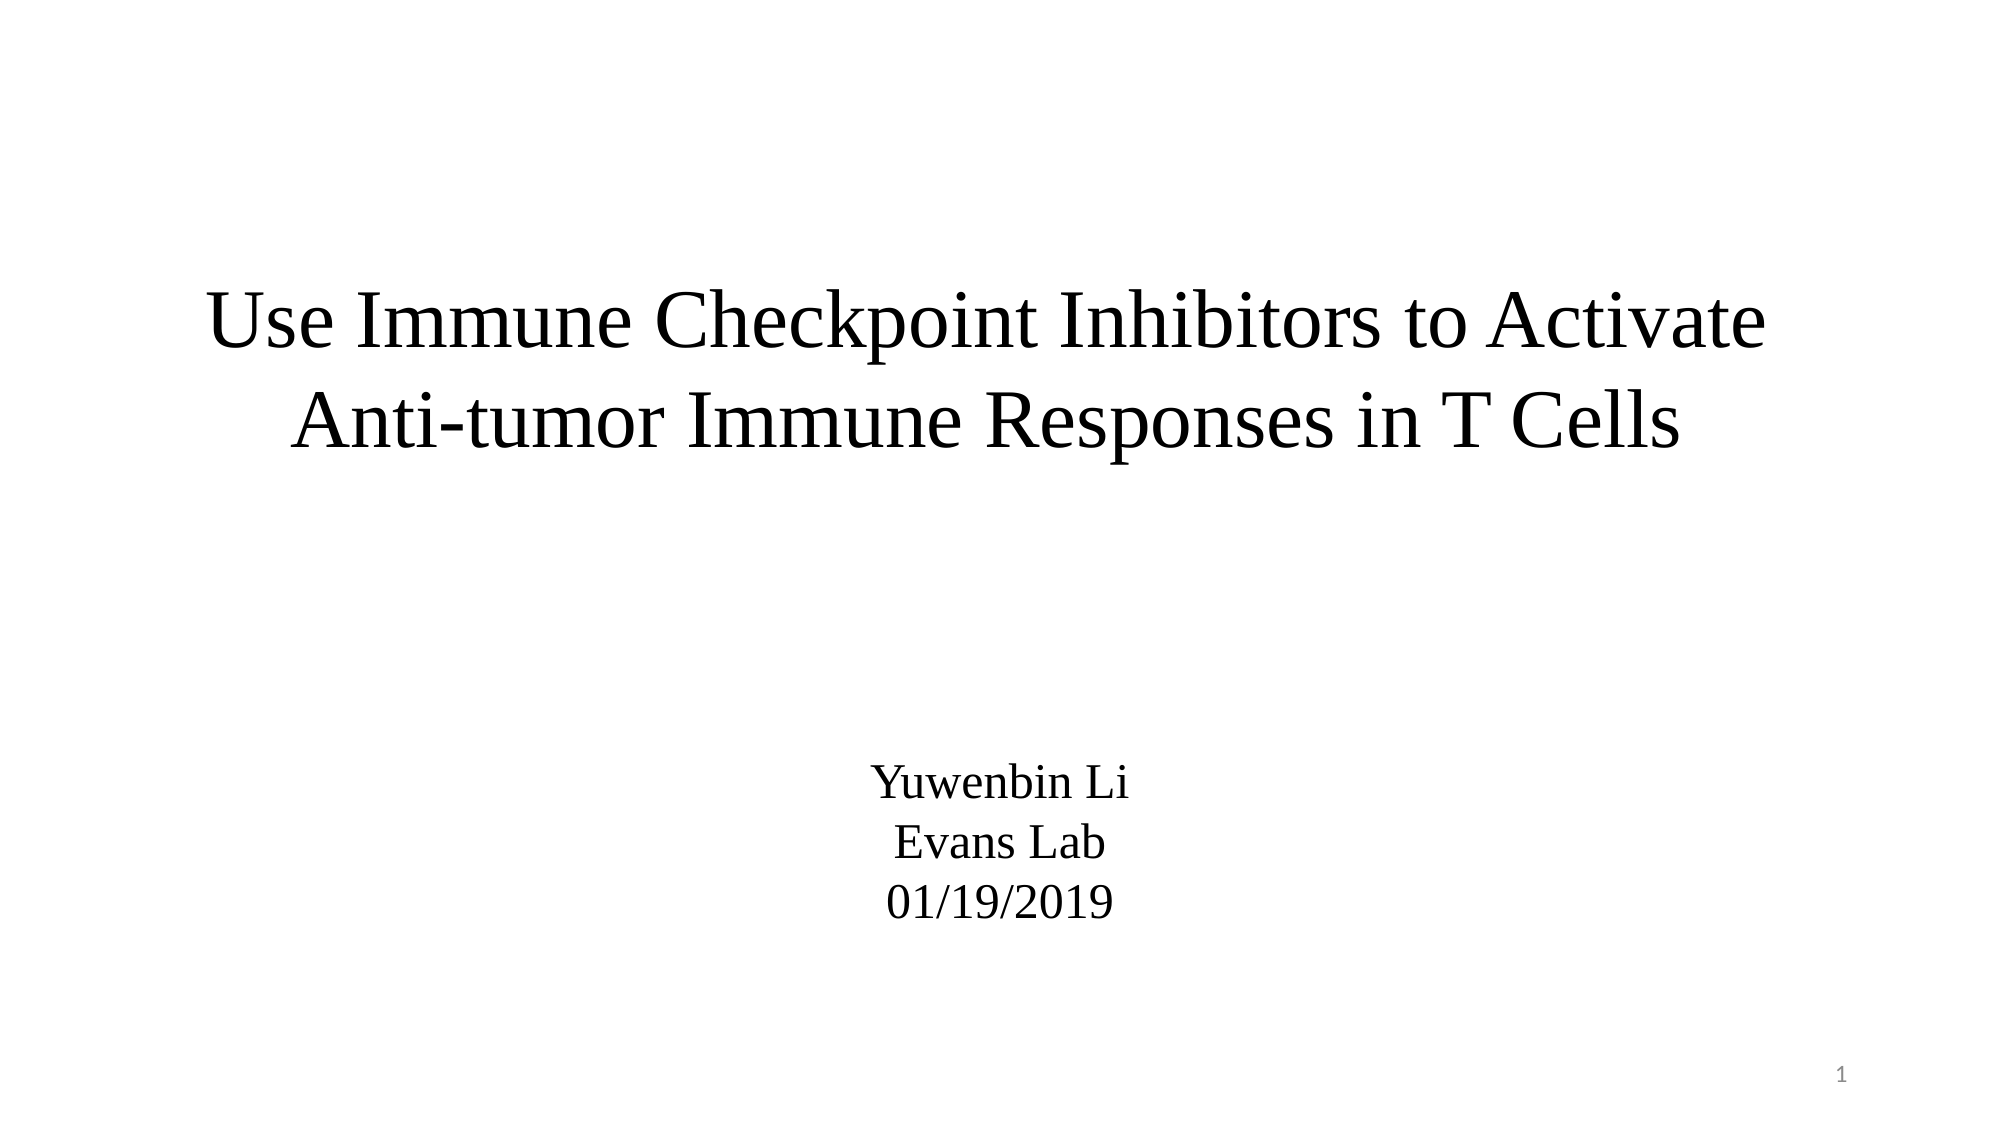

Use Immune Checkpoint Inhibitors to Activate
 Anti-tumor Immune Responses in T Cells
Yuwenbin Li
Evans Lab
01/19/2019
1